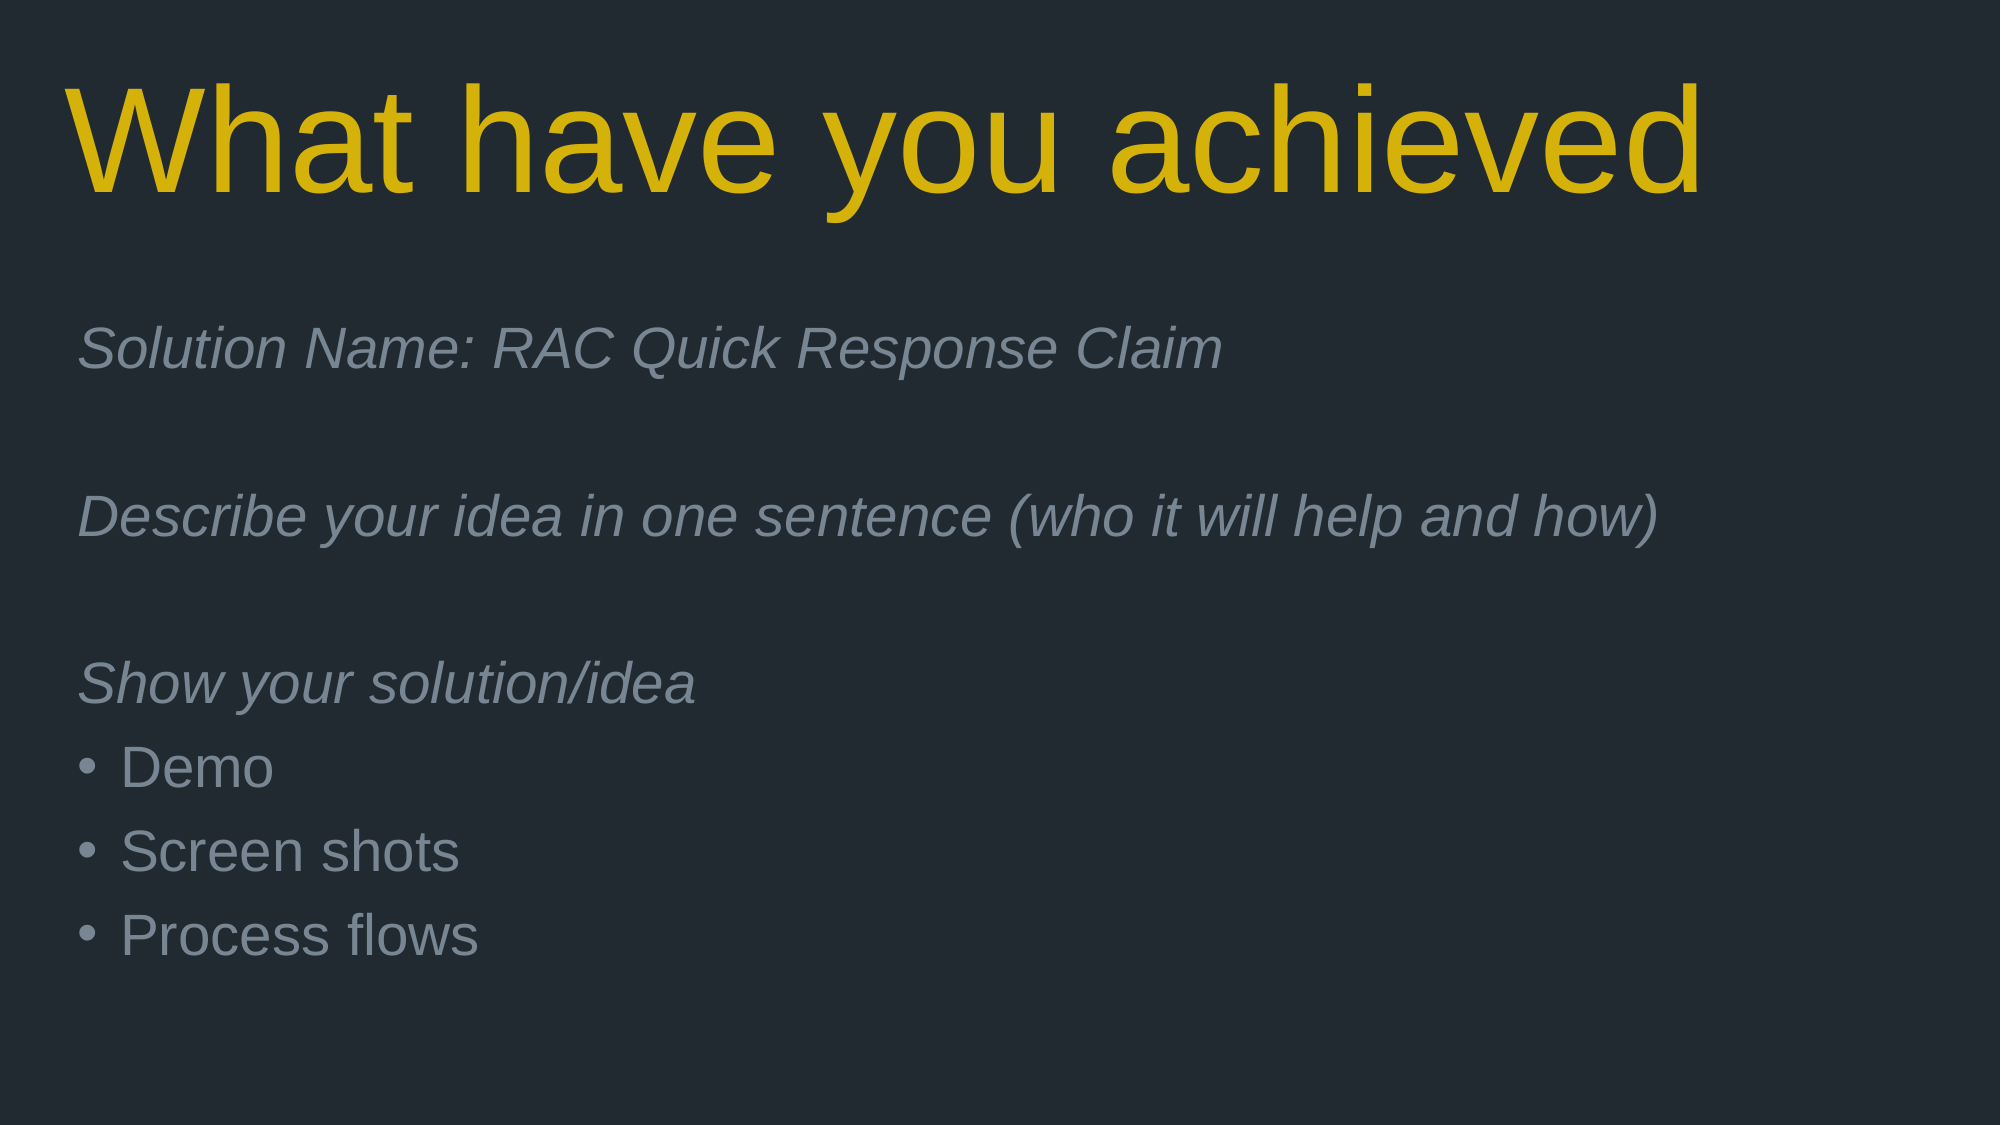

# What have you achieved
Solution Name: RAC Quick Response Claim

Describe your idea in one sentence (who it will help and how)

Show your solution/idea
Demo
Screen shots
Process flows